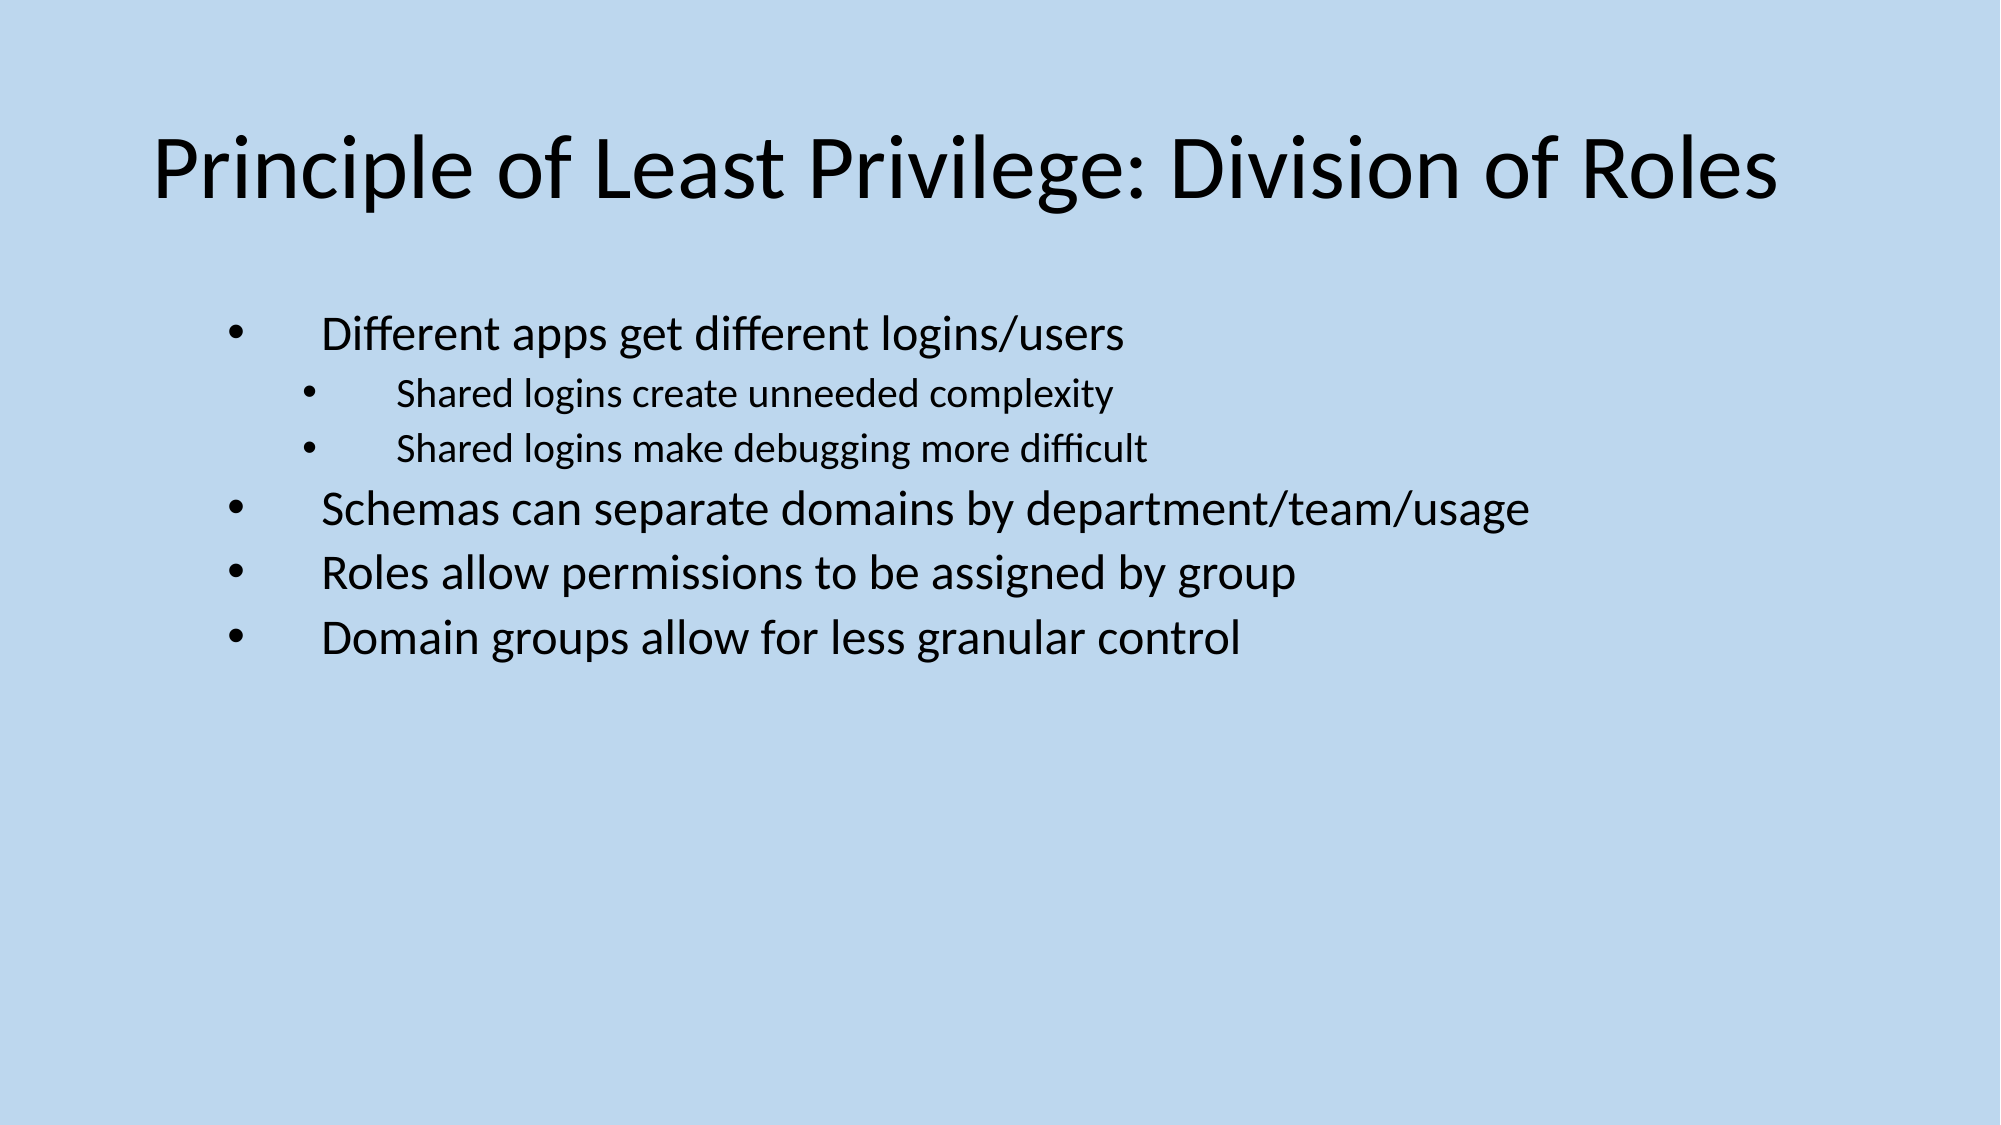

# Principle of Least Privilege: Division of Roles
Different apps get different logins/users
Shared logins create unneeded complexity
Shared logins make debugging more difficult
Schemas can separate domains by department/team/usage
Roles allow permissions to be assigned by group
Domain groups allow for less granular control